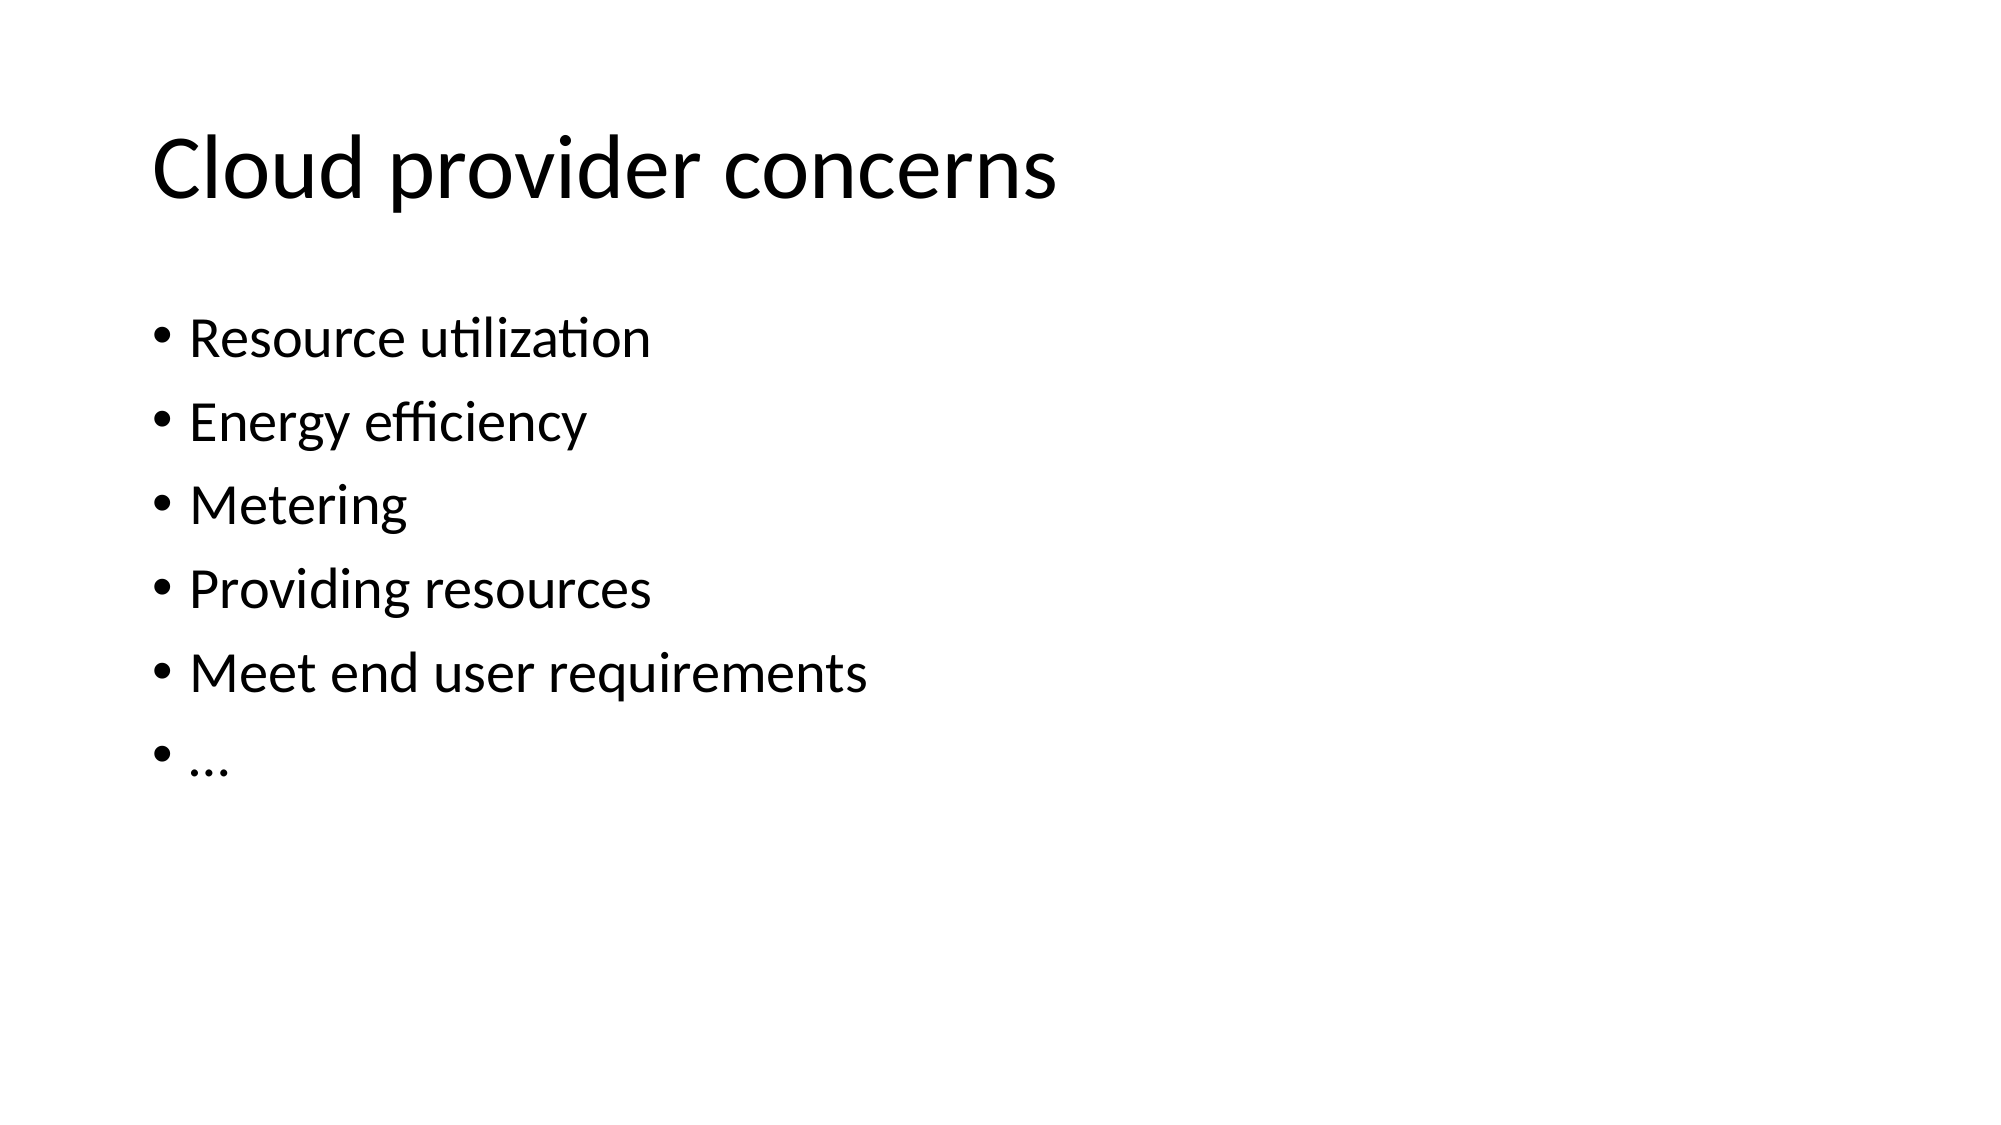

# Cloud provider concerns
Resource utilization
Energy efficiency
Metering
Providing resources
Meet end user requirements
…